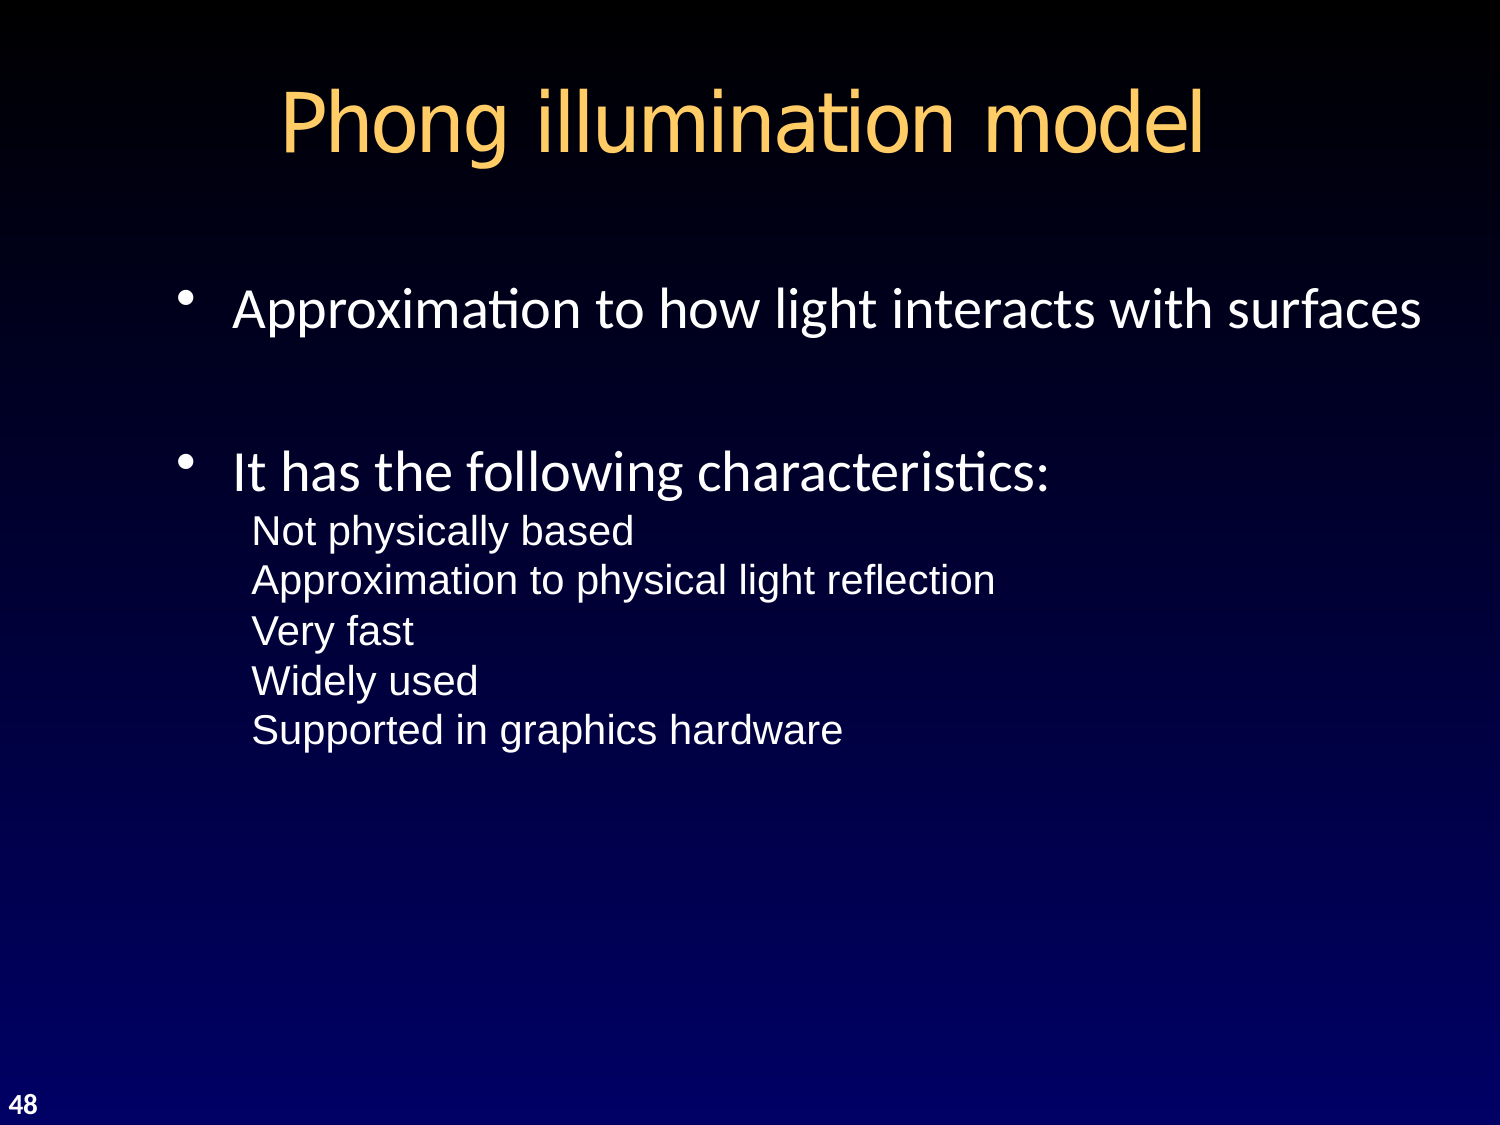

Phong illumination model
Approximation to how light interacts with surfaces

It has the following characteristics:
Not physically based
Approximation to physical light reflection
Very fast
Widely used
Supported in graphics hardware
48